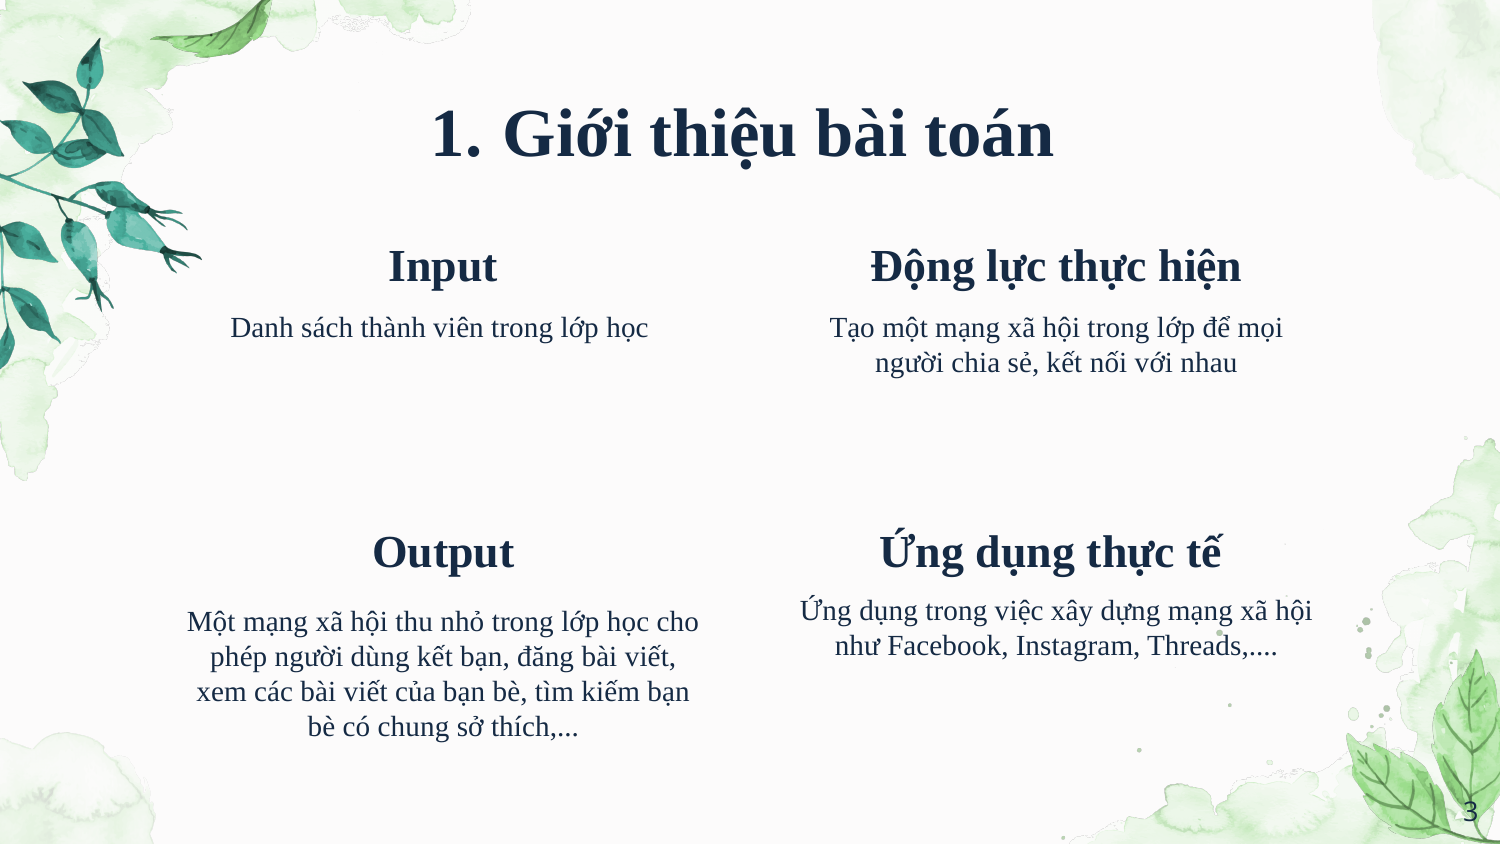

# Giới thiệu bài toán
Input
Động lực thực hiện
Danh sách thành viên trong lớp học
Tạo một mạng xã hội trong lớp để mọi người chia sẻ, kết nối với nhau

Output
Ứng dụng thực tế
Ứng dụng trong việc xây dựng mạng xã hội như Facebook, Instagram, Threads,....
Một mạng xã hội thu nhỏ trong lớp học cho phép người dùng kết bạn, đăng bài viết, xem các bài viết của bạn bè, tìm kiếm bạn bè có chung sở thích,...
3